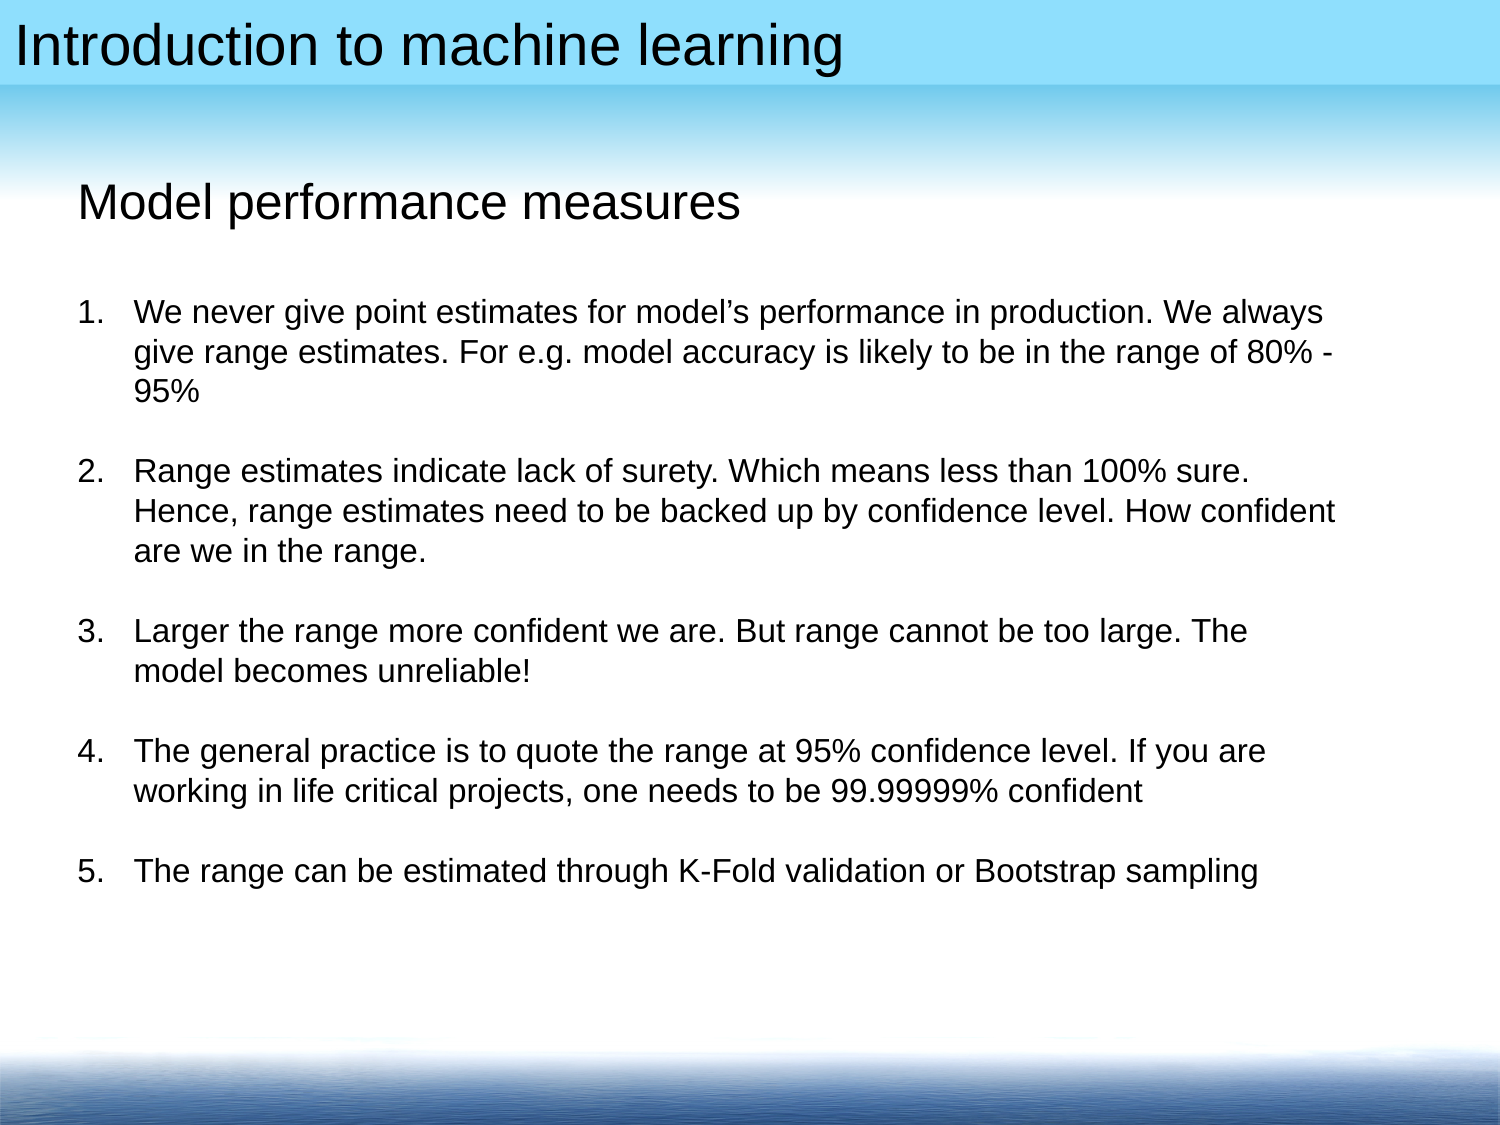

Model performance measures

We never give point estimates for model’s performance in production. We always give range estimates. For e.g. model accuracy is likely to be in the range of 80% - 95%

Range estimates indicate lack of surety. Which means less than 100% sure. Hence, range estimates need to be backed up by confidence level. How confident are we in the range.

Larger the range more confident we are. But range cannot be too large. The model becomes unreliable!

The general practice is to quote the range at 95% confidence level. If you are working in life critical projects, one needs to be 99.99999% confident

The range can be estimated through K-Fold validation or Bootstrap sampling